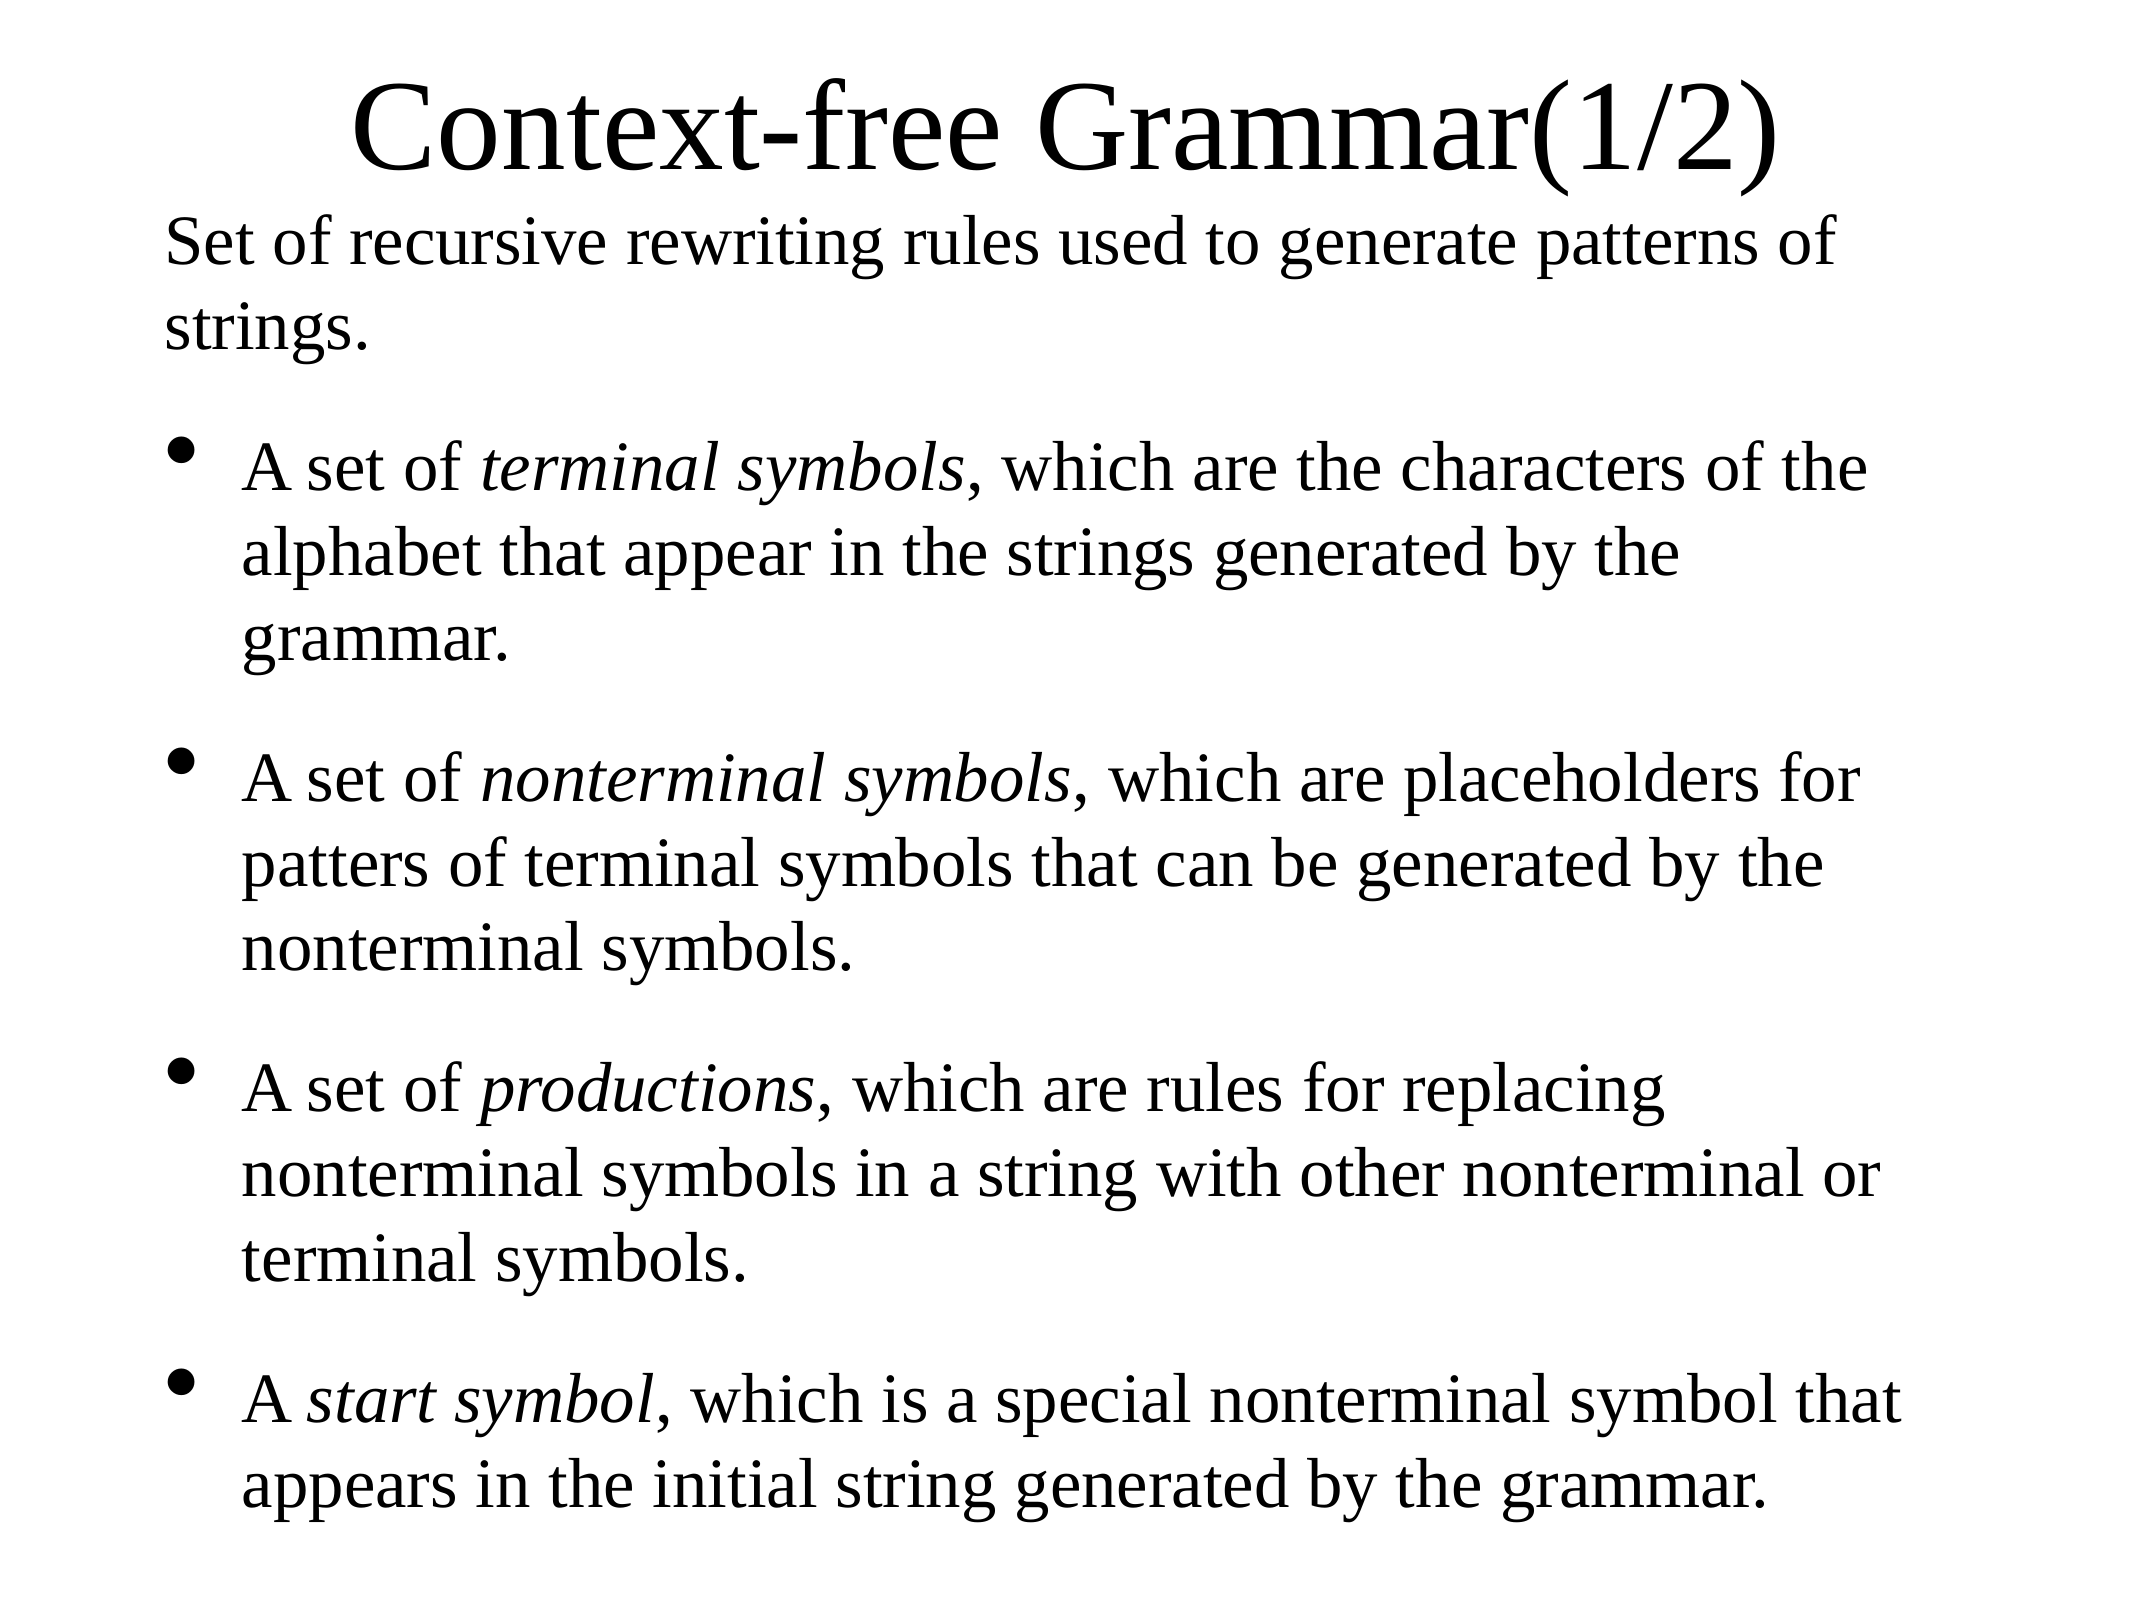

# Context-free Grammar(1/2)
Set of recursive rewriting rules used to generate patterns of strings.
A set of terminal symbols, which are the characters of the alphabet that appear in the strings generated by the grammar.
A set of nonterminal symbols, which are placeholders for patters of terminal symbols that can be generated by the nonterminal symbols.
A set of productions, which are rules for replacing nonterminal symbols in a string with other nonterminal or terminal symbols.
A start symbol, which is a special nonterminal symbol that appears in the initial string generated by the grammar.
5